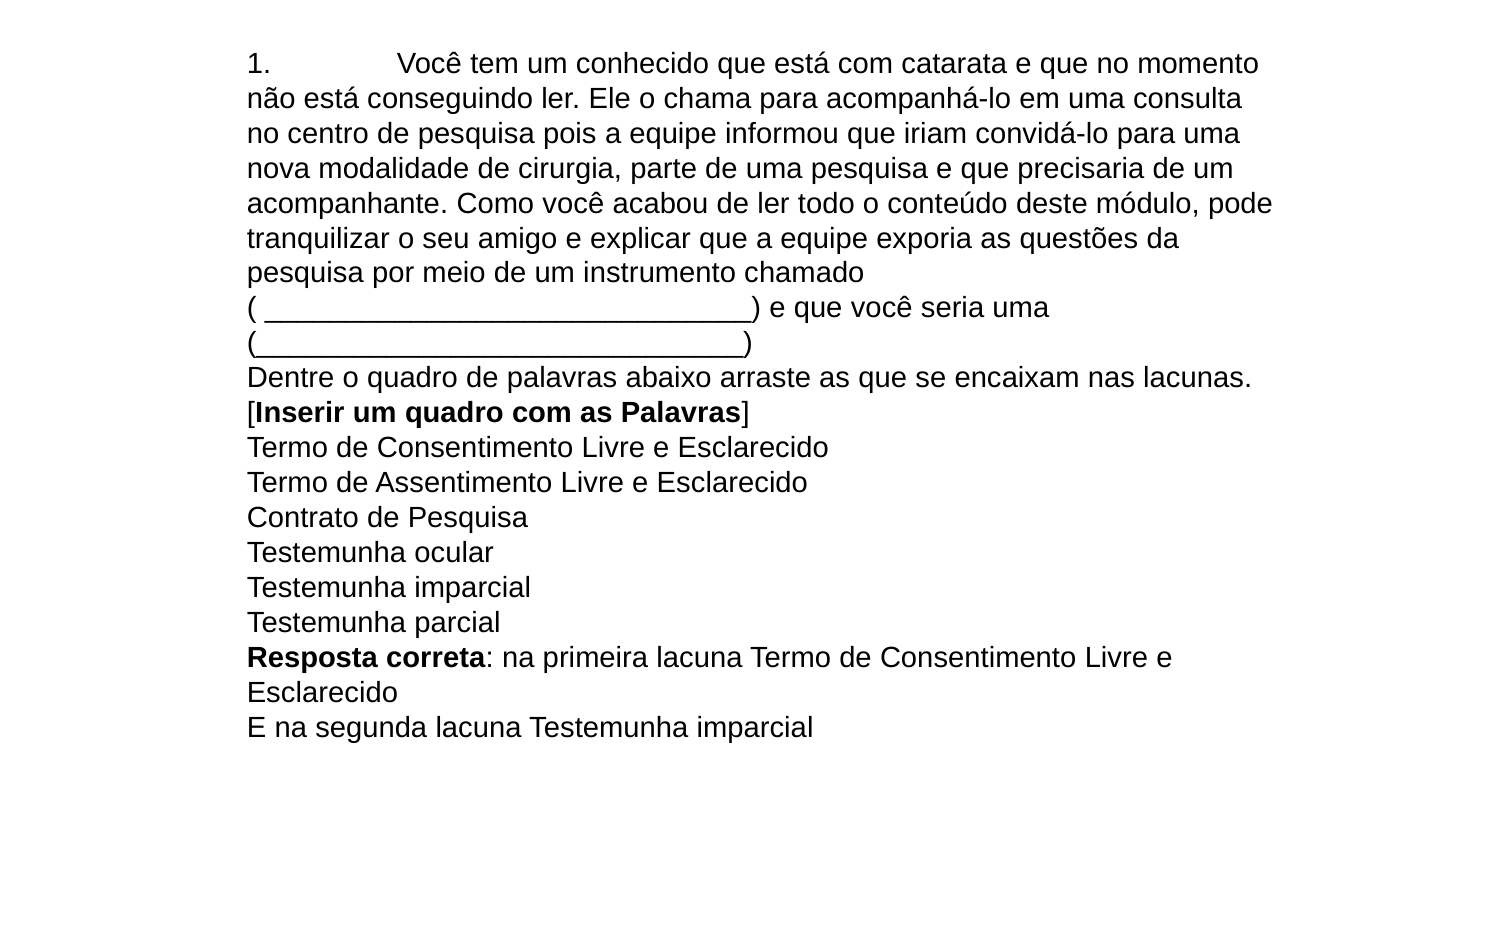

1.	Você tem um conhecido que está com catarata e que no momento não está conseguindo ler. Ele o chama para acompanhá-lo em uma consulta no centro de pesquisa pois a equipe informou que iriam convidá-lo para uma nova modalidade de cirurgia, parte de uma pesquisa e que precisaria de um acompanhante. Como você acabou de ler todo o conteúdo deste módulo, pode tranquilizar o seu amigo e explicar que a equipe exporia as questões da pesquisa por meio de um instrumento chamado ( ______________________________) e que você seria uma (______________________________)
Dentre o quadro de palavras abaixo arraste as que se encaixam nas lacunas.
[Inserir um quadro com as Palavras]
Termo de Consentimento Livre e Esclarecido
Termo de Assentimento Livre e Esclarecido
Contrato de Pesquisa
Testemunha ocular
Testemunha imparcial
Testemunha parcial
Resposta correta: na primeira lacuna Termo de Consentimento Livre e Esclarecido
E na segunda lacuna Testemunha imparcial